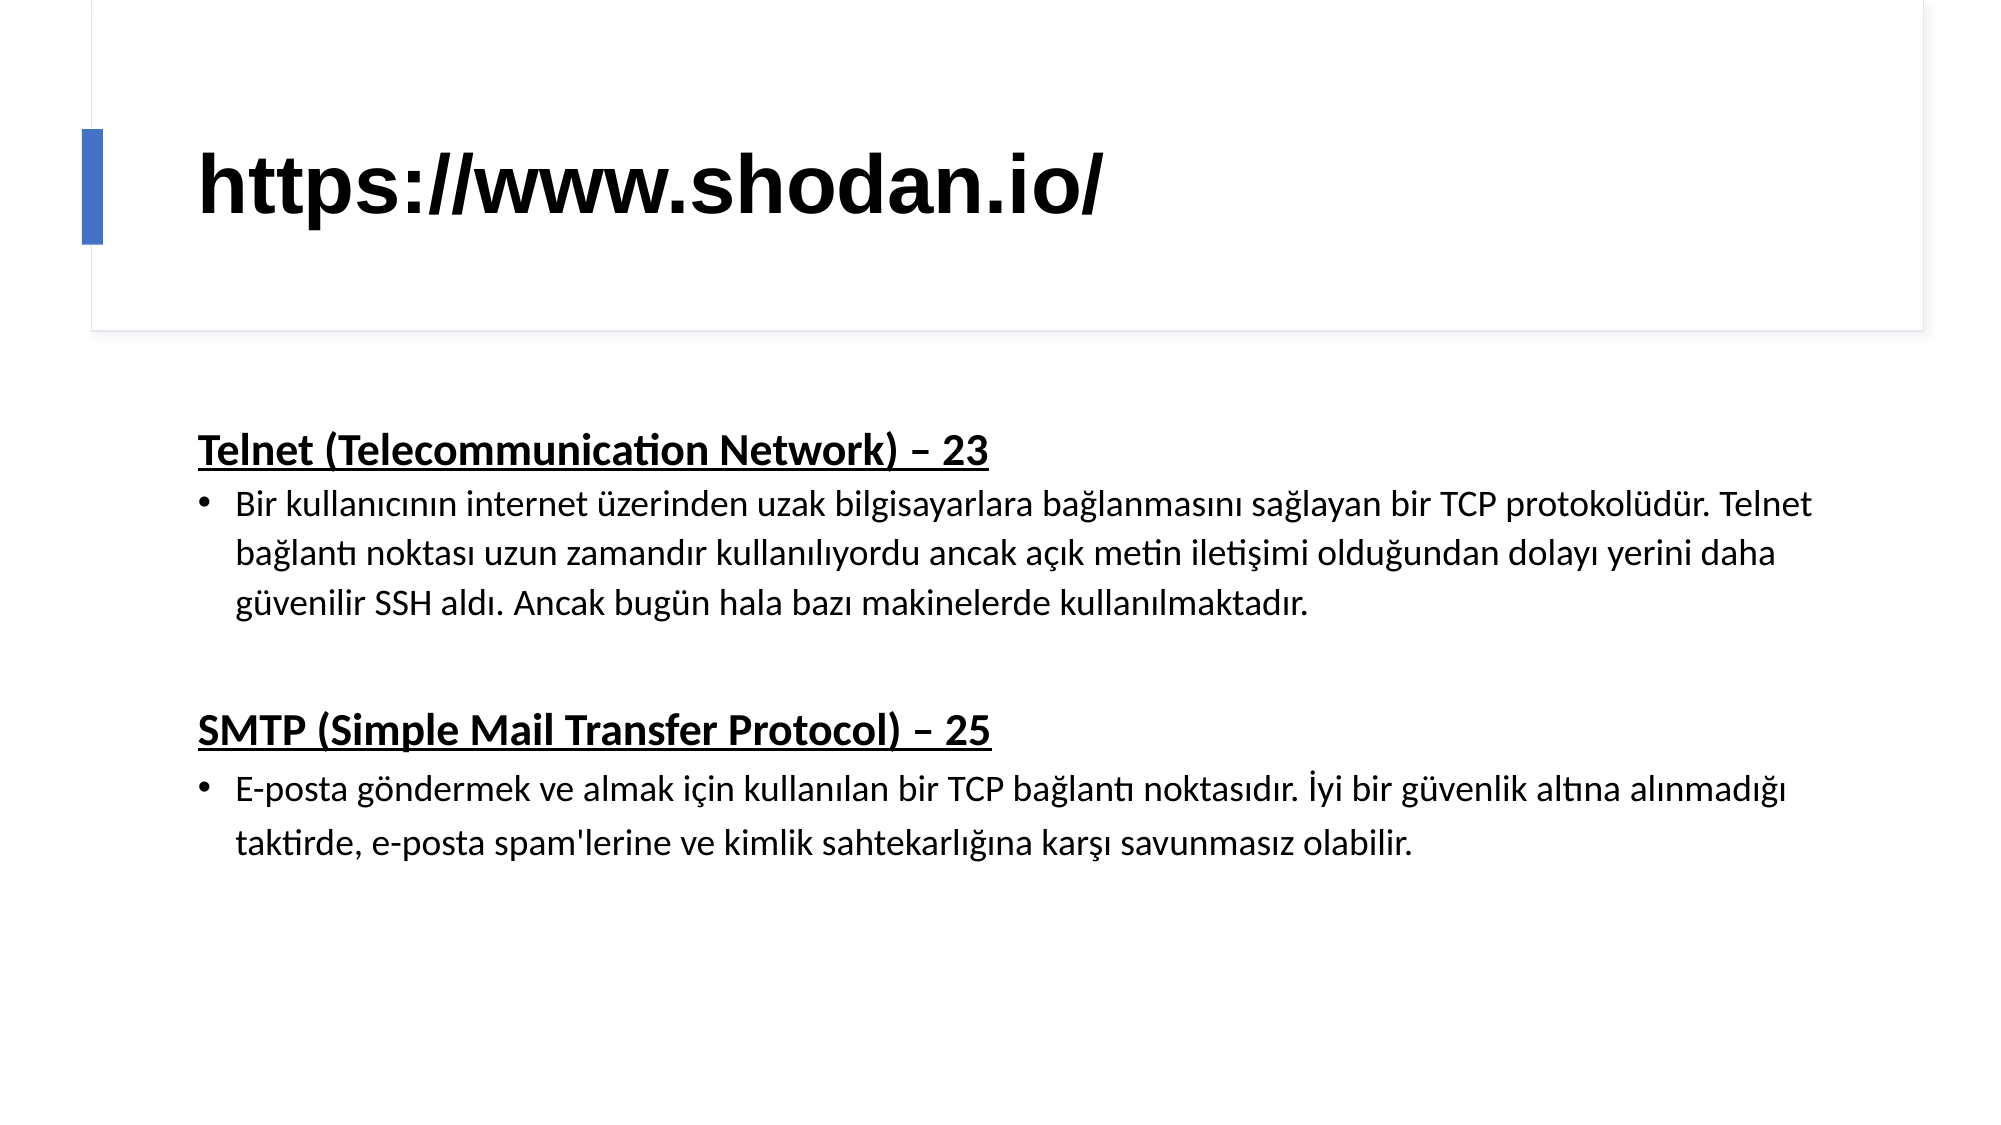

# https://www.shodan.io/
Telnet (Telecommunication Network) – 23
Bir kullanıcının internet üzerinden uzak bilgisayarlara bağlanmasını sağlayan bir TCP protokolüdür. Telnet bağlantı noktası uzun zamandır kullanılıyordu ancak açık metin iletişimi olduğundan dolayı yerini daha güvenilir SSH aldı. Ancak bugün hala bazı makinelerde kullanılmaktadır.

SMTP (Simple Mail Transfer Protocol) – 25
E-posta göndermek ve almak için kullanılan bir TCP bağlantı noktasıdır. İyi bir güvenlik altına alınmadığı taktirde, e-posta spam'lerine ve kimlik sahtekarlığına karşı savunmasız olabilir.